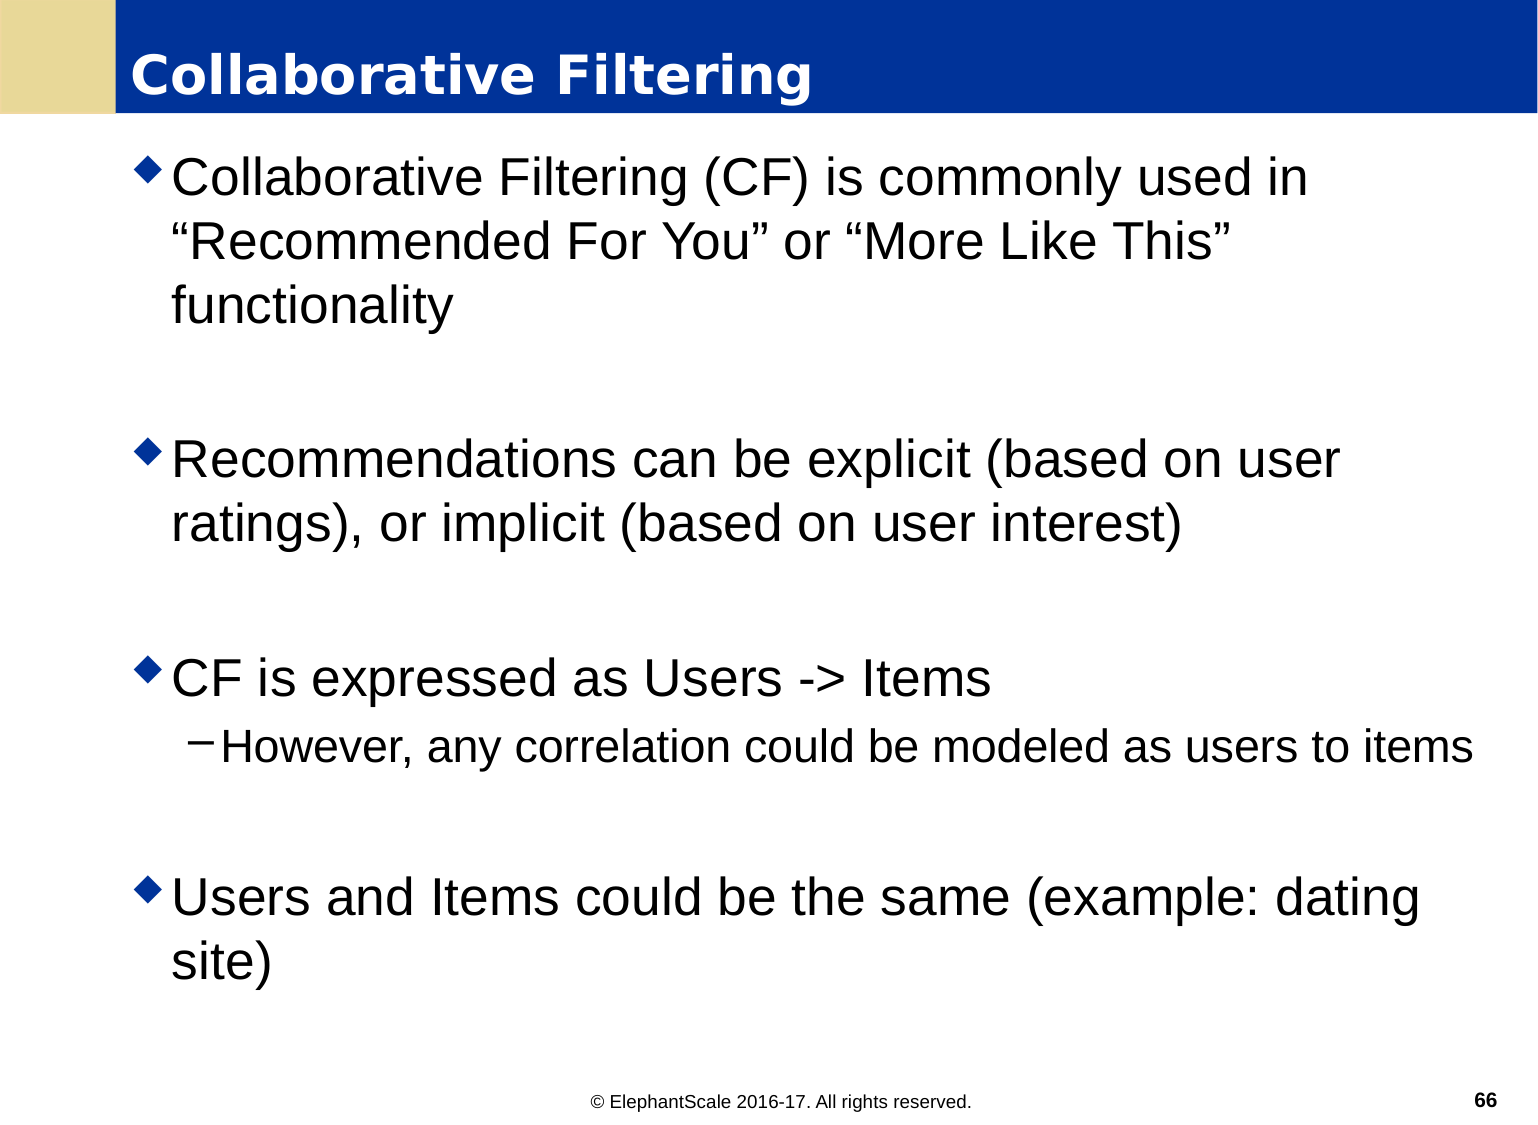

# Collaborative Filtering
Collaborative Filtering (CF) is commonly used in “Recommended For You” or “More Like This” functionality

Recommendations can be explicit (based on user ratings), or implicit (based on user interest)

CF is expressed as Users -> Items
However, any correlation could be modeled as users to items

Users and Items could be the same (example: dating site)
66
© ElephantScale 2016-17. All rights reserved.